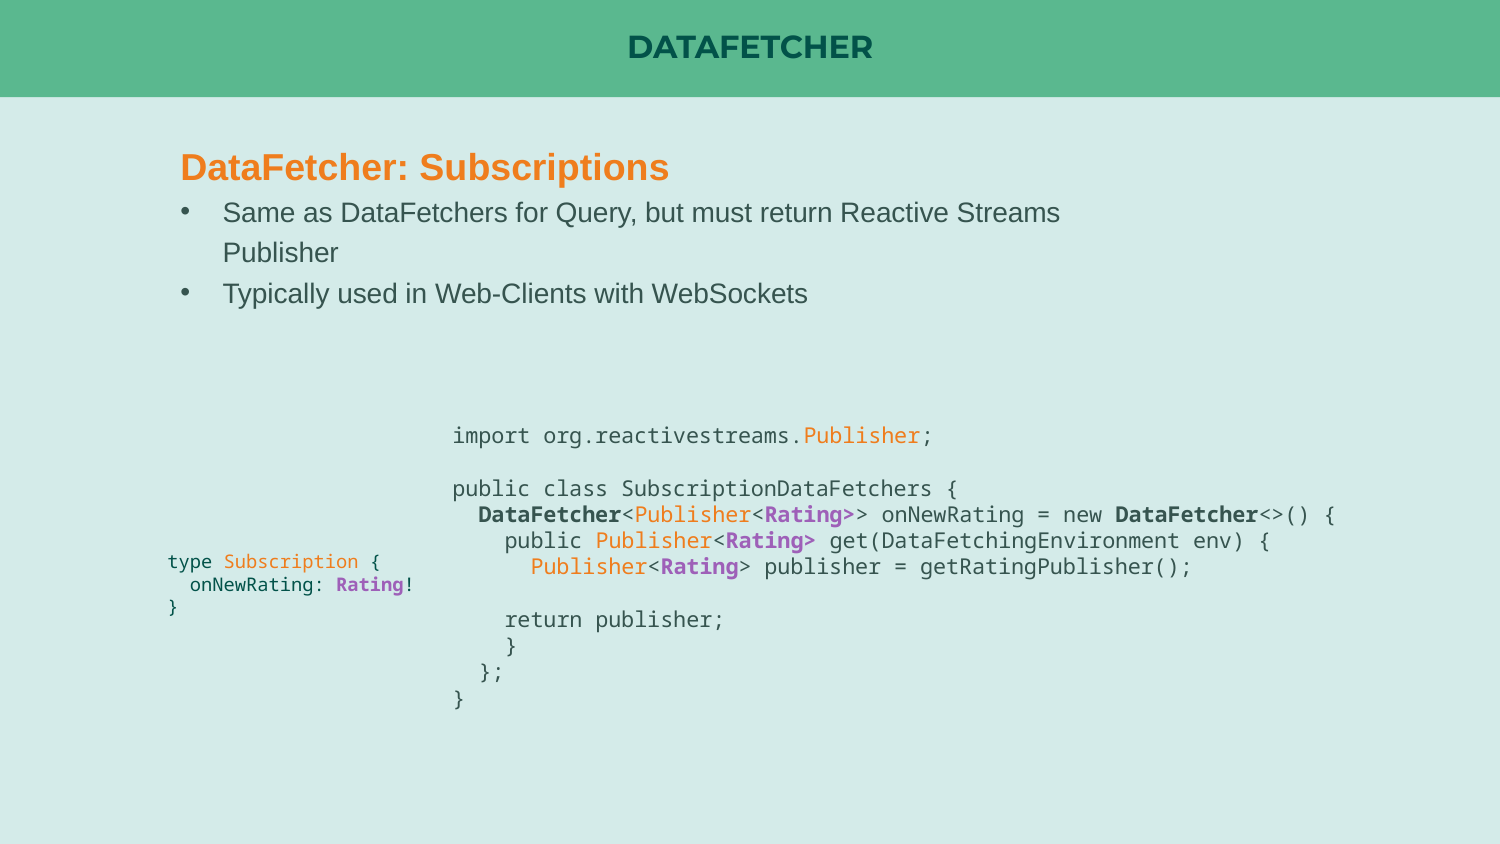

# DataFetcher
DataFetcher: Subscriptions
Same as DataFetchers for Query, but must return Reactive Streams Publisher
Typically used in Web-Clients with WebSockets
import org.reactivestreams.Publisher;

public class SubscriptionDataFetchers {
  DataFetcher<Publisher<Rating>> onNewRating = new DataFetcher<>() {
    public Publisher<Rating> get(DataFetchingEnvironment env) {
      Publisher<Rating> publisher = getRatingPublisher();

    return publisher;
    }
  };
}
type Subscription {
  onNewRating: Rating!
}